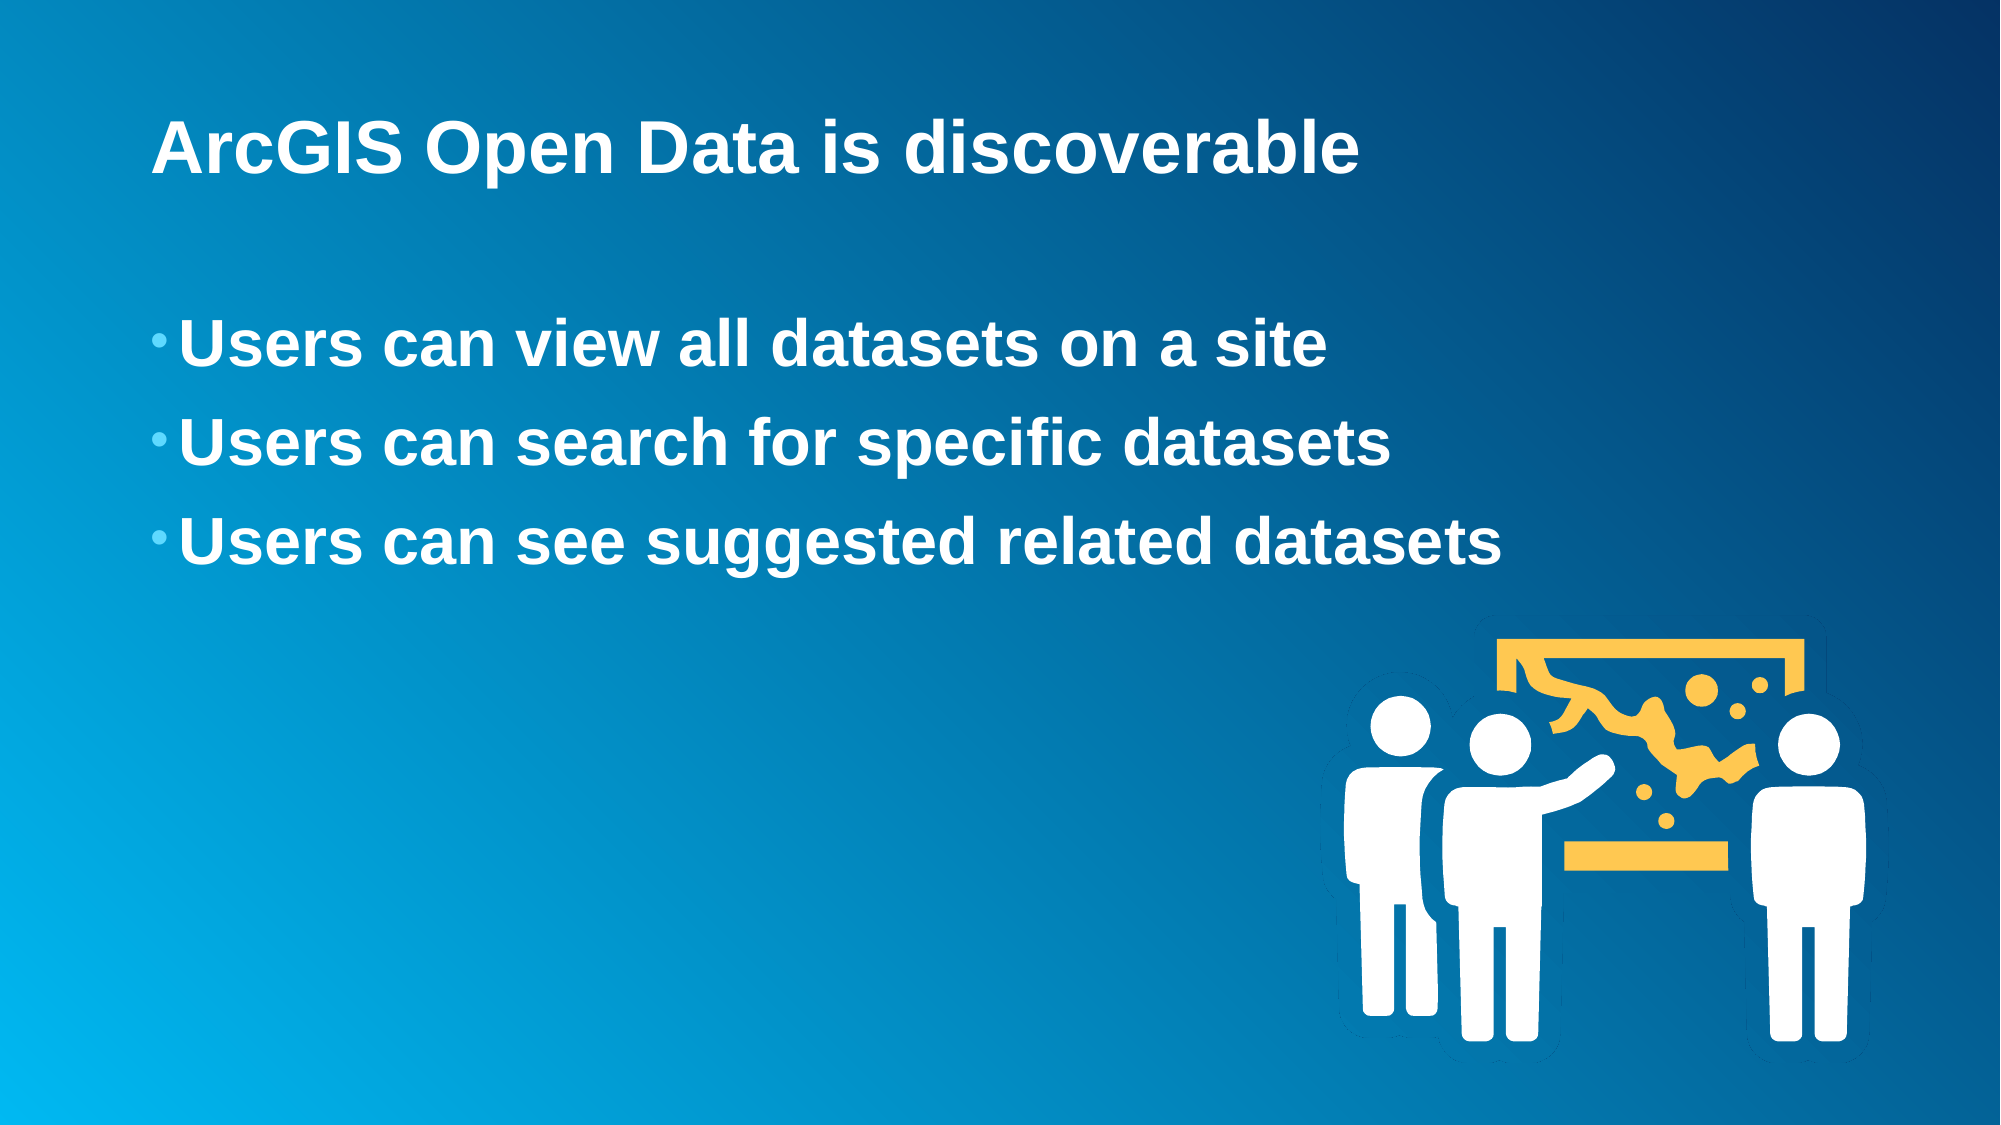

# ArcGIS Open Data is discoverable
Users can view all datasets on a site
Users can search for specific datasets
Users can see suggested related datasets